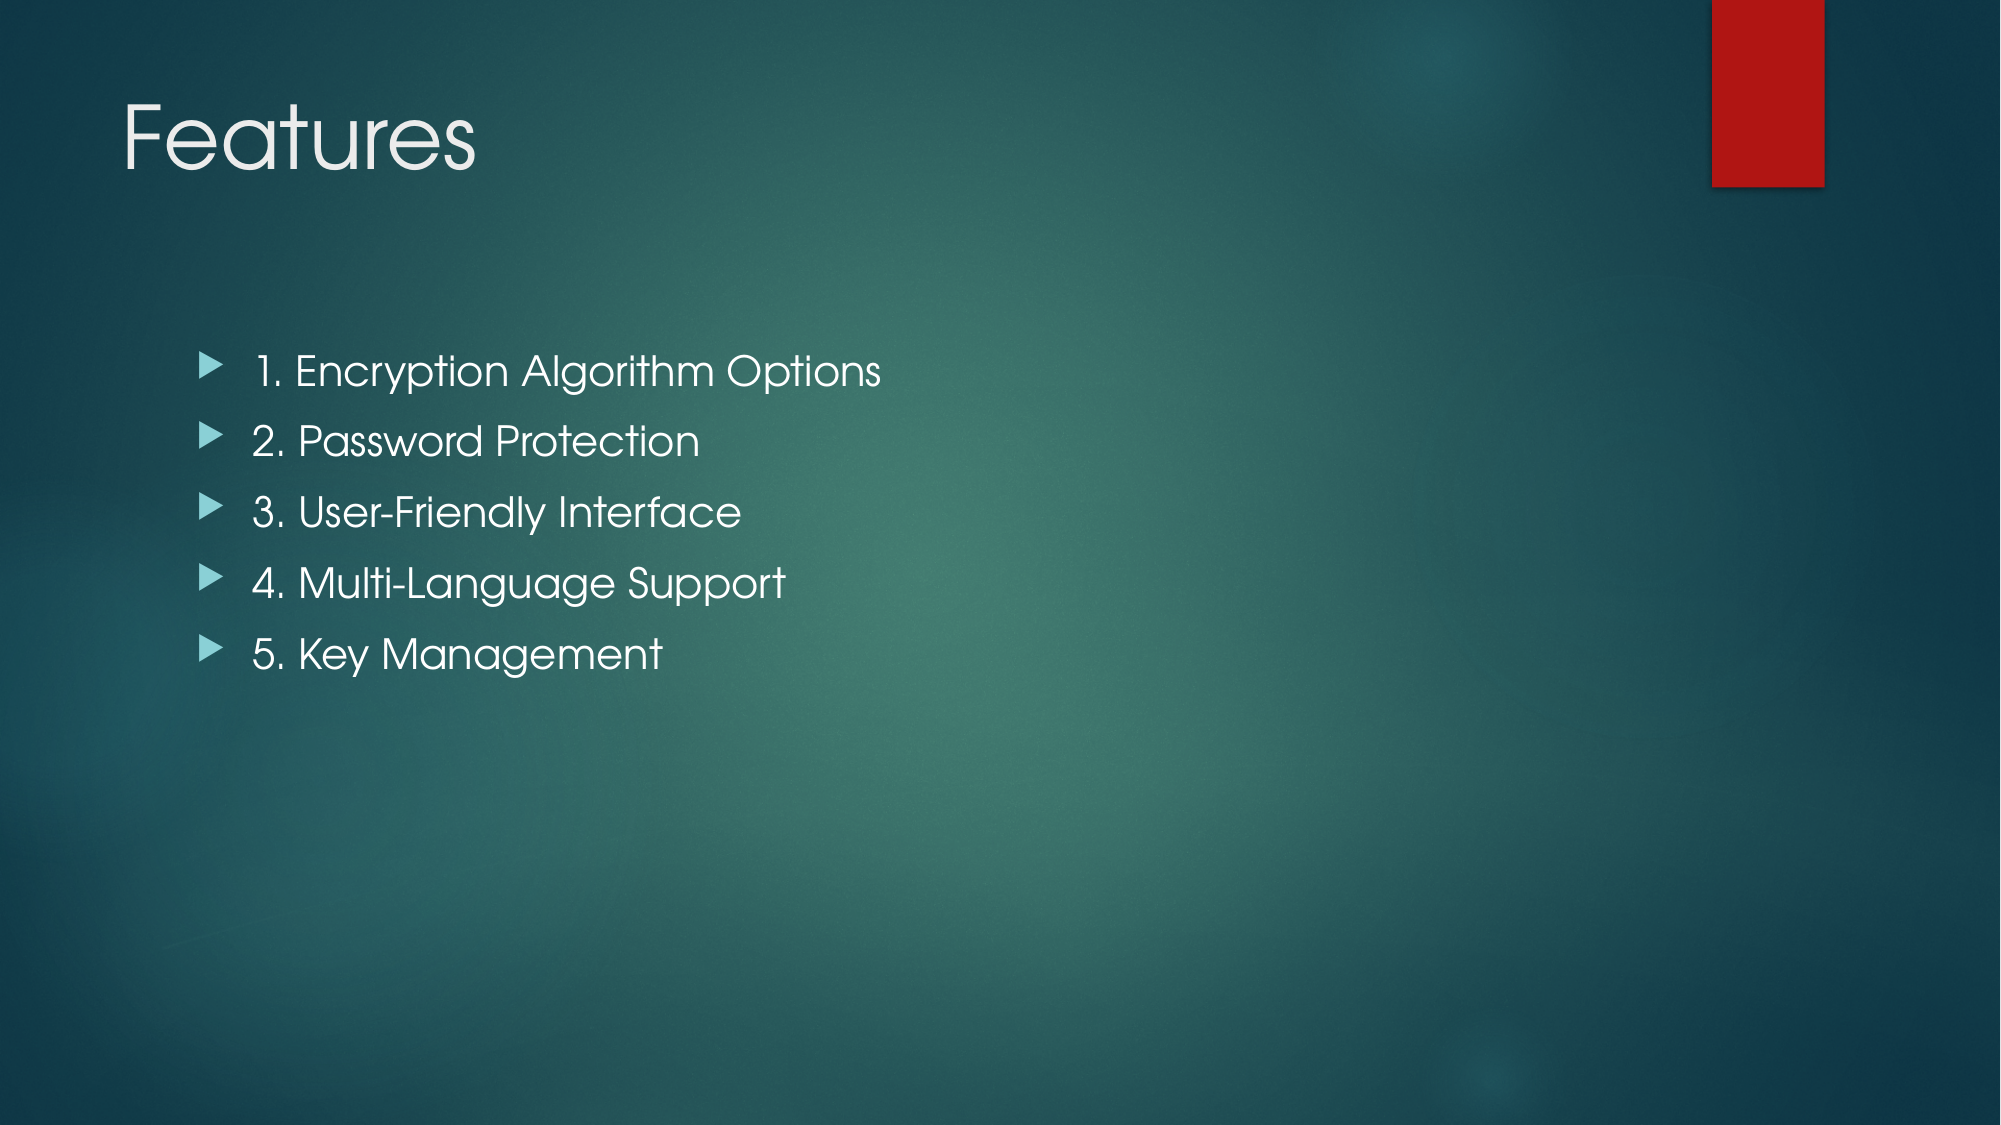

# Features
1. Encryption Algorithm Options
2. Password Protection
3. User-Friendly Interface
4. Multi-Language Support
5. Key Management